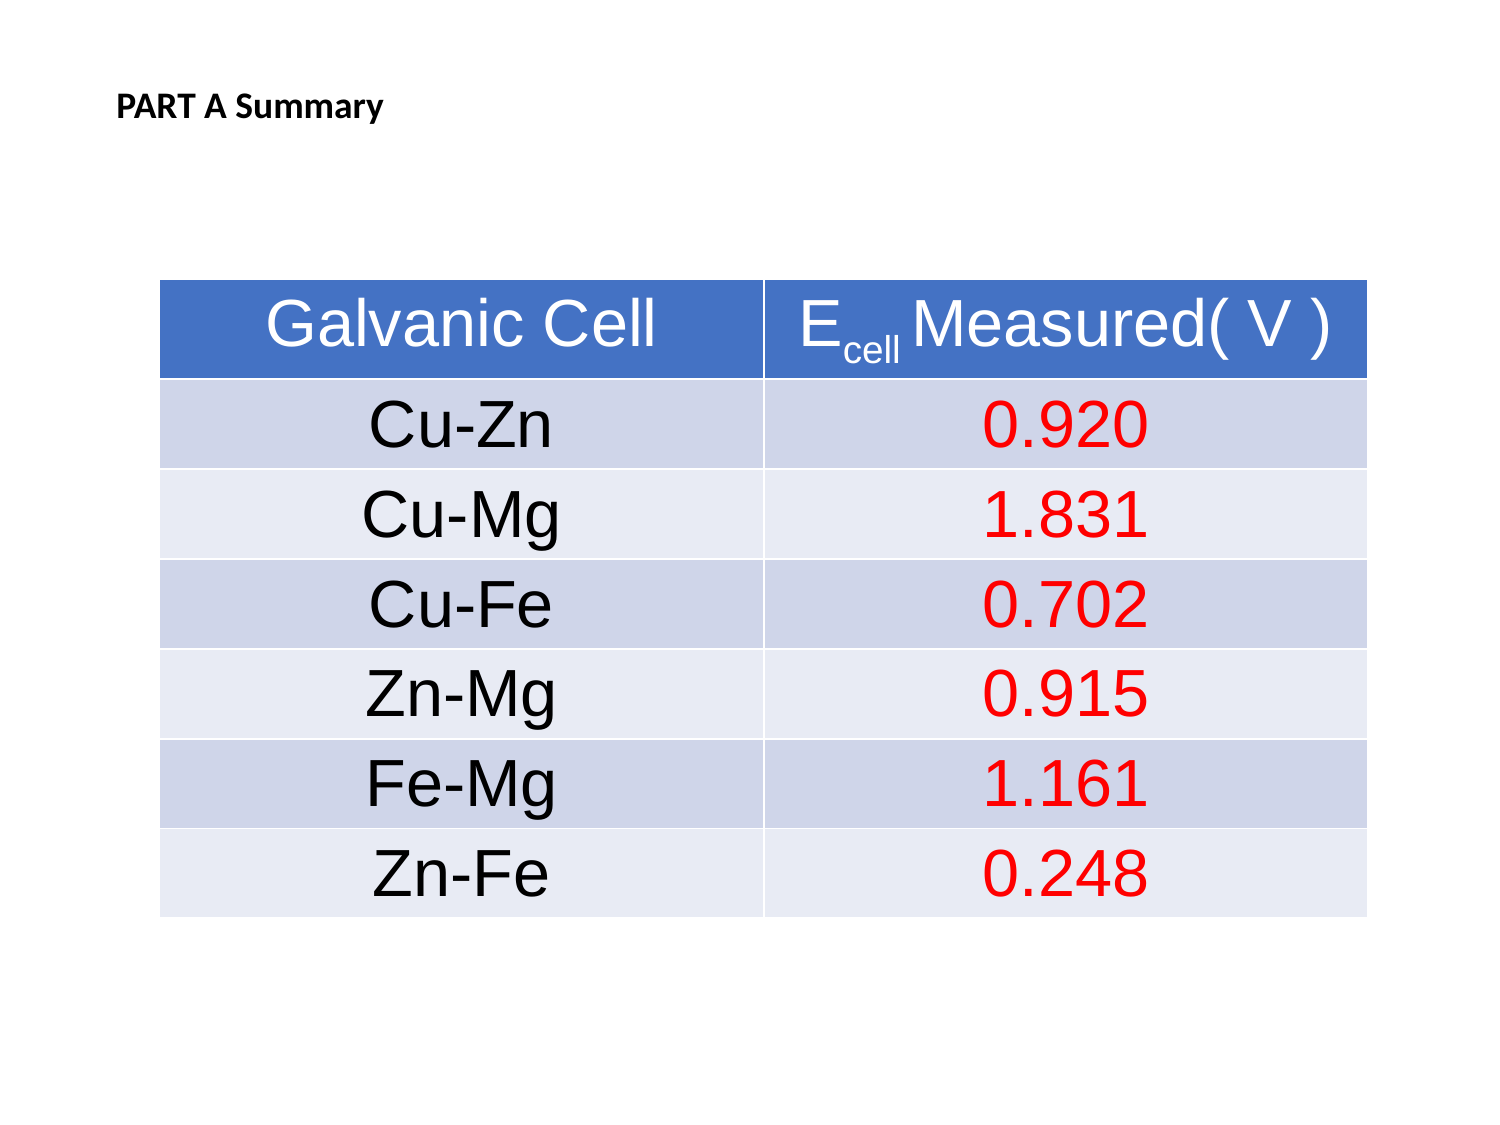

PART A Summary
| Galvanic Cell | Ecell Measured( V ) |
| --- | --- |
| Cu-Zn | 0.920 |
| Cu-Mg | 1.831 |
| Cu-Fe | 0.702 |
| Zn-Mg | 0.915 |
| Fe-Mg | 1.161 |
| Zn-Fe | 0.248 |